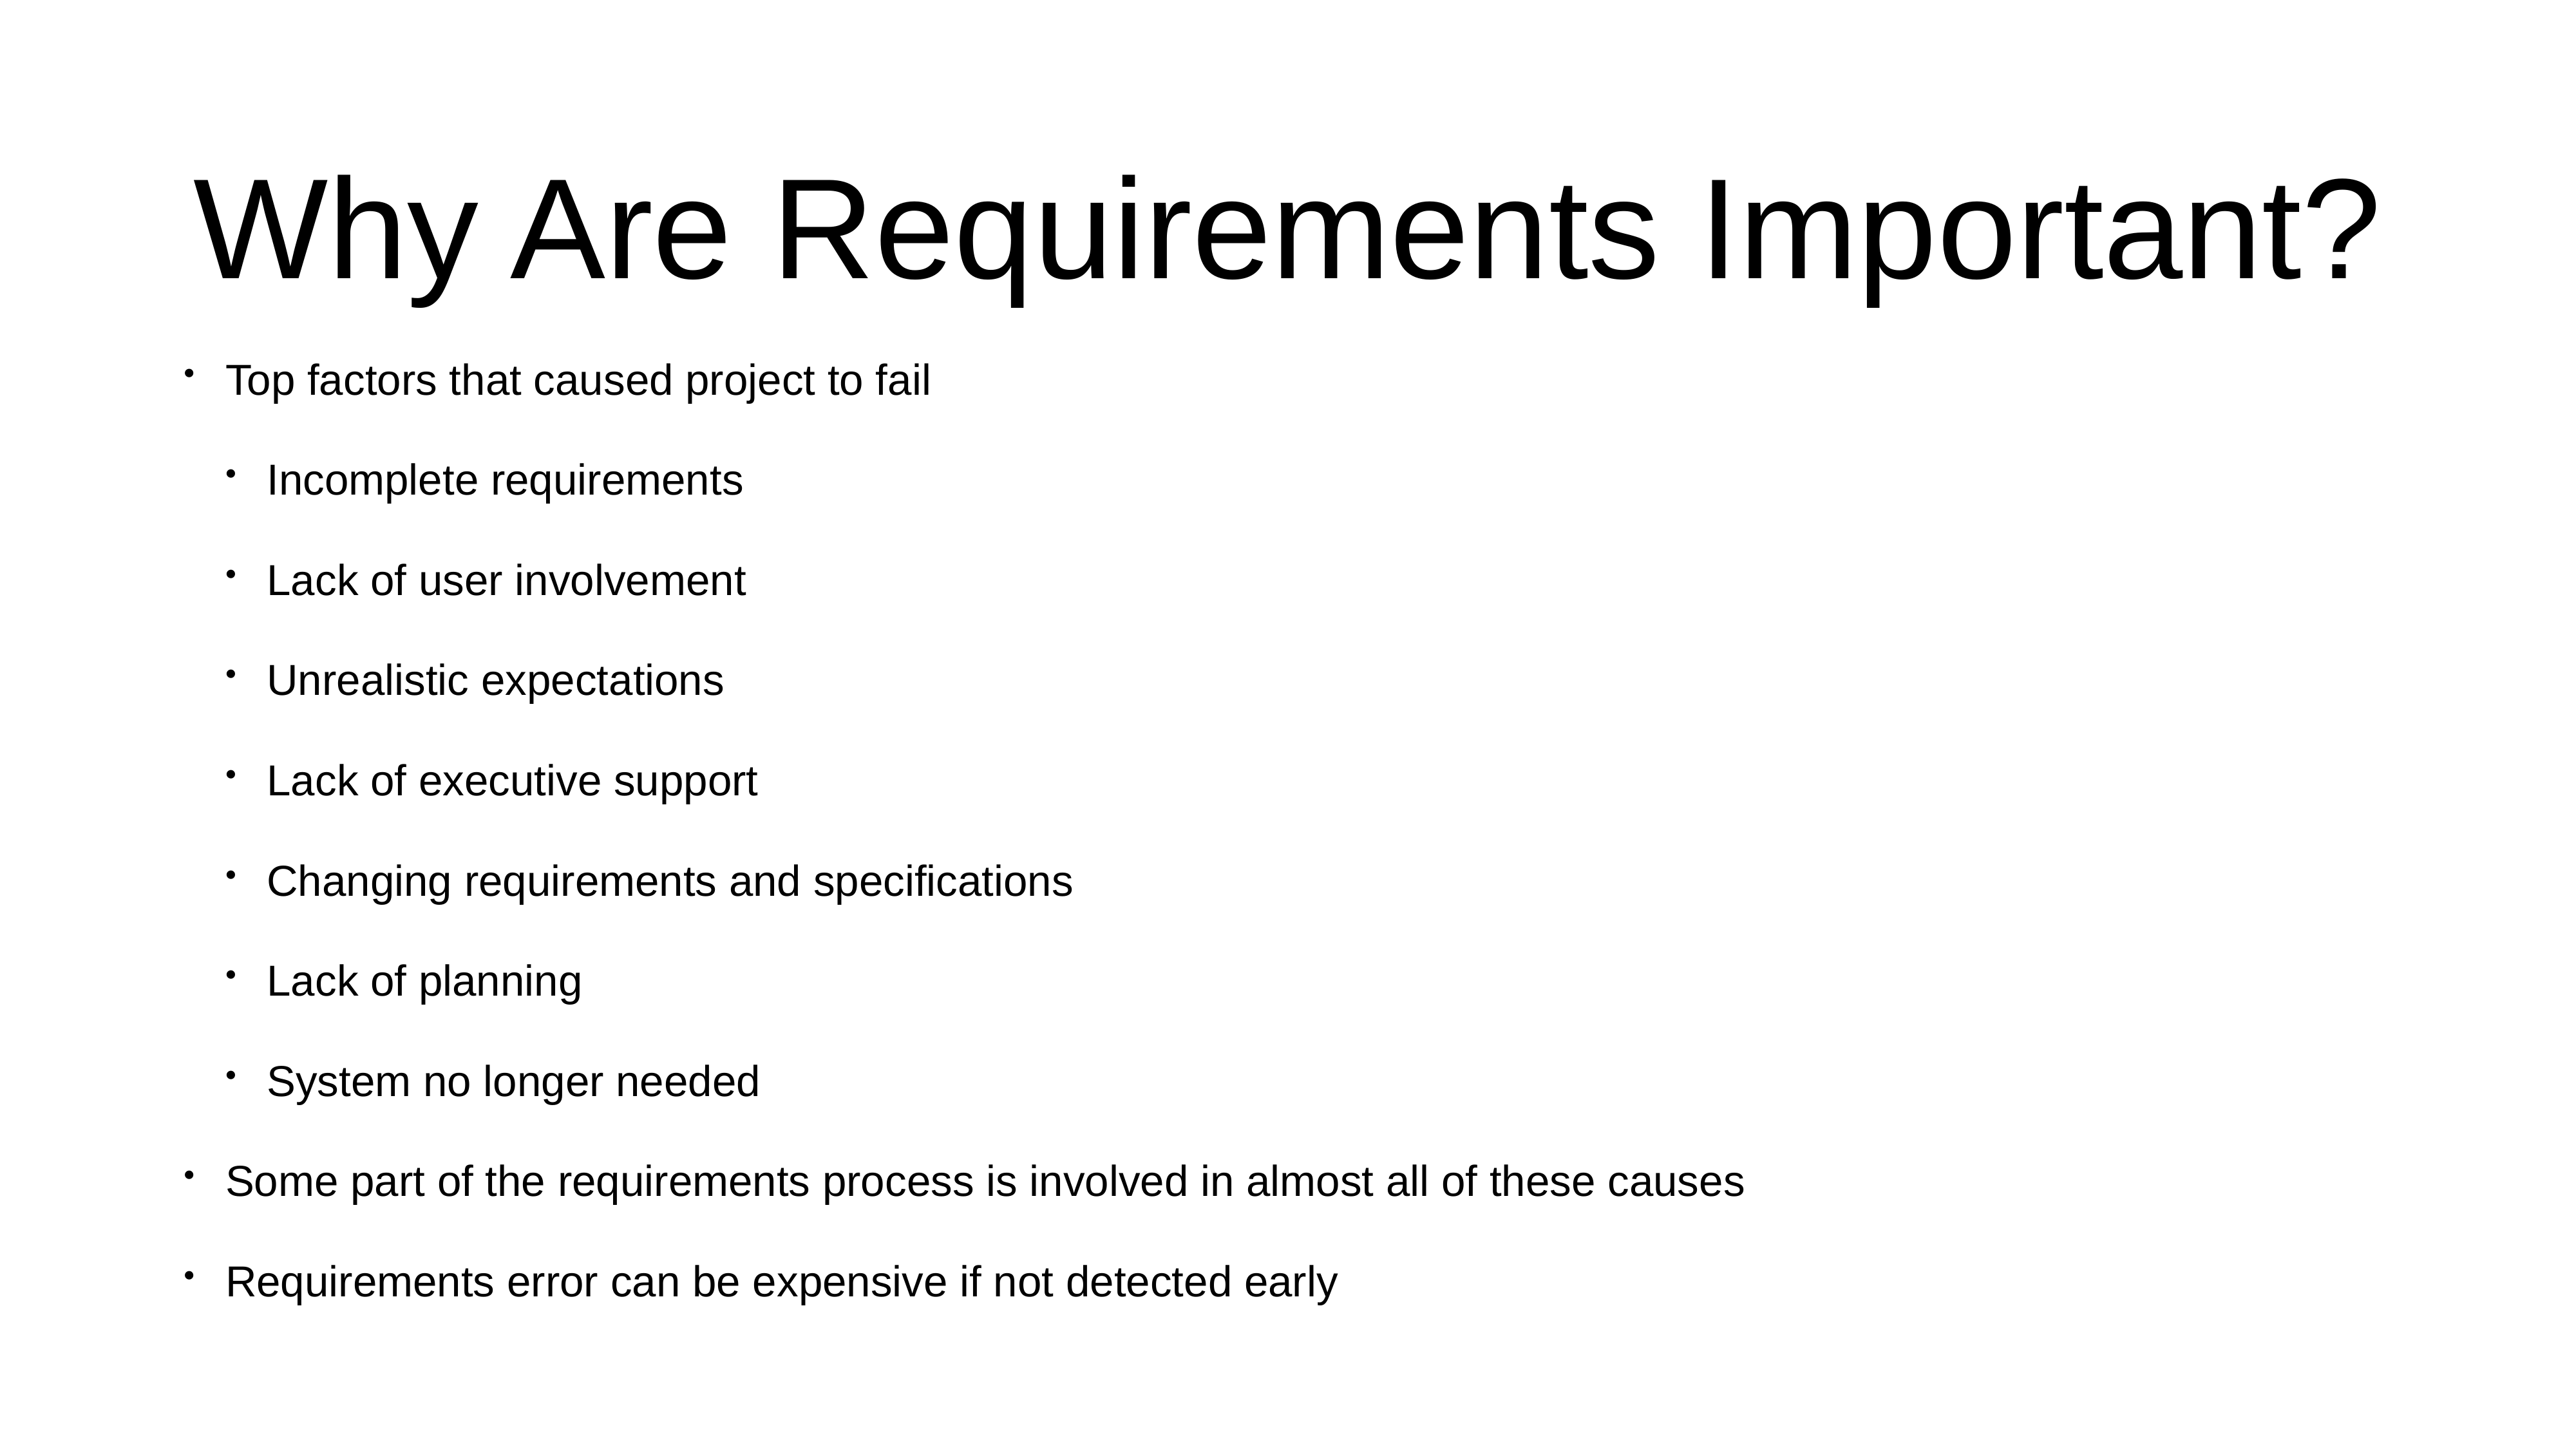

# Why Are Requirements Important?
Top factors that caused project to fail
Incomplete requirements
Lack of user involvement
Unrealistic expectations
Lack of executive support
Changing requirements and specifications
Lack of planning
System no longer needed
Some part of the requirements process is involved in almost all of these causes
Requirements error can be expensive if not detected early